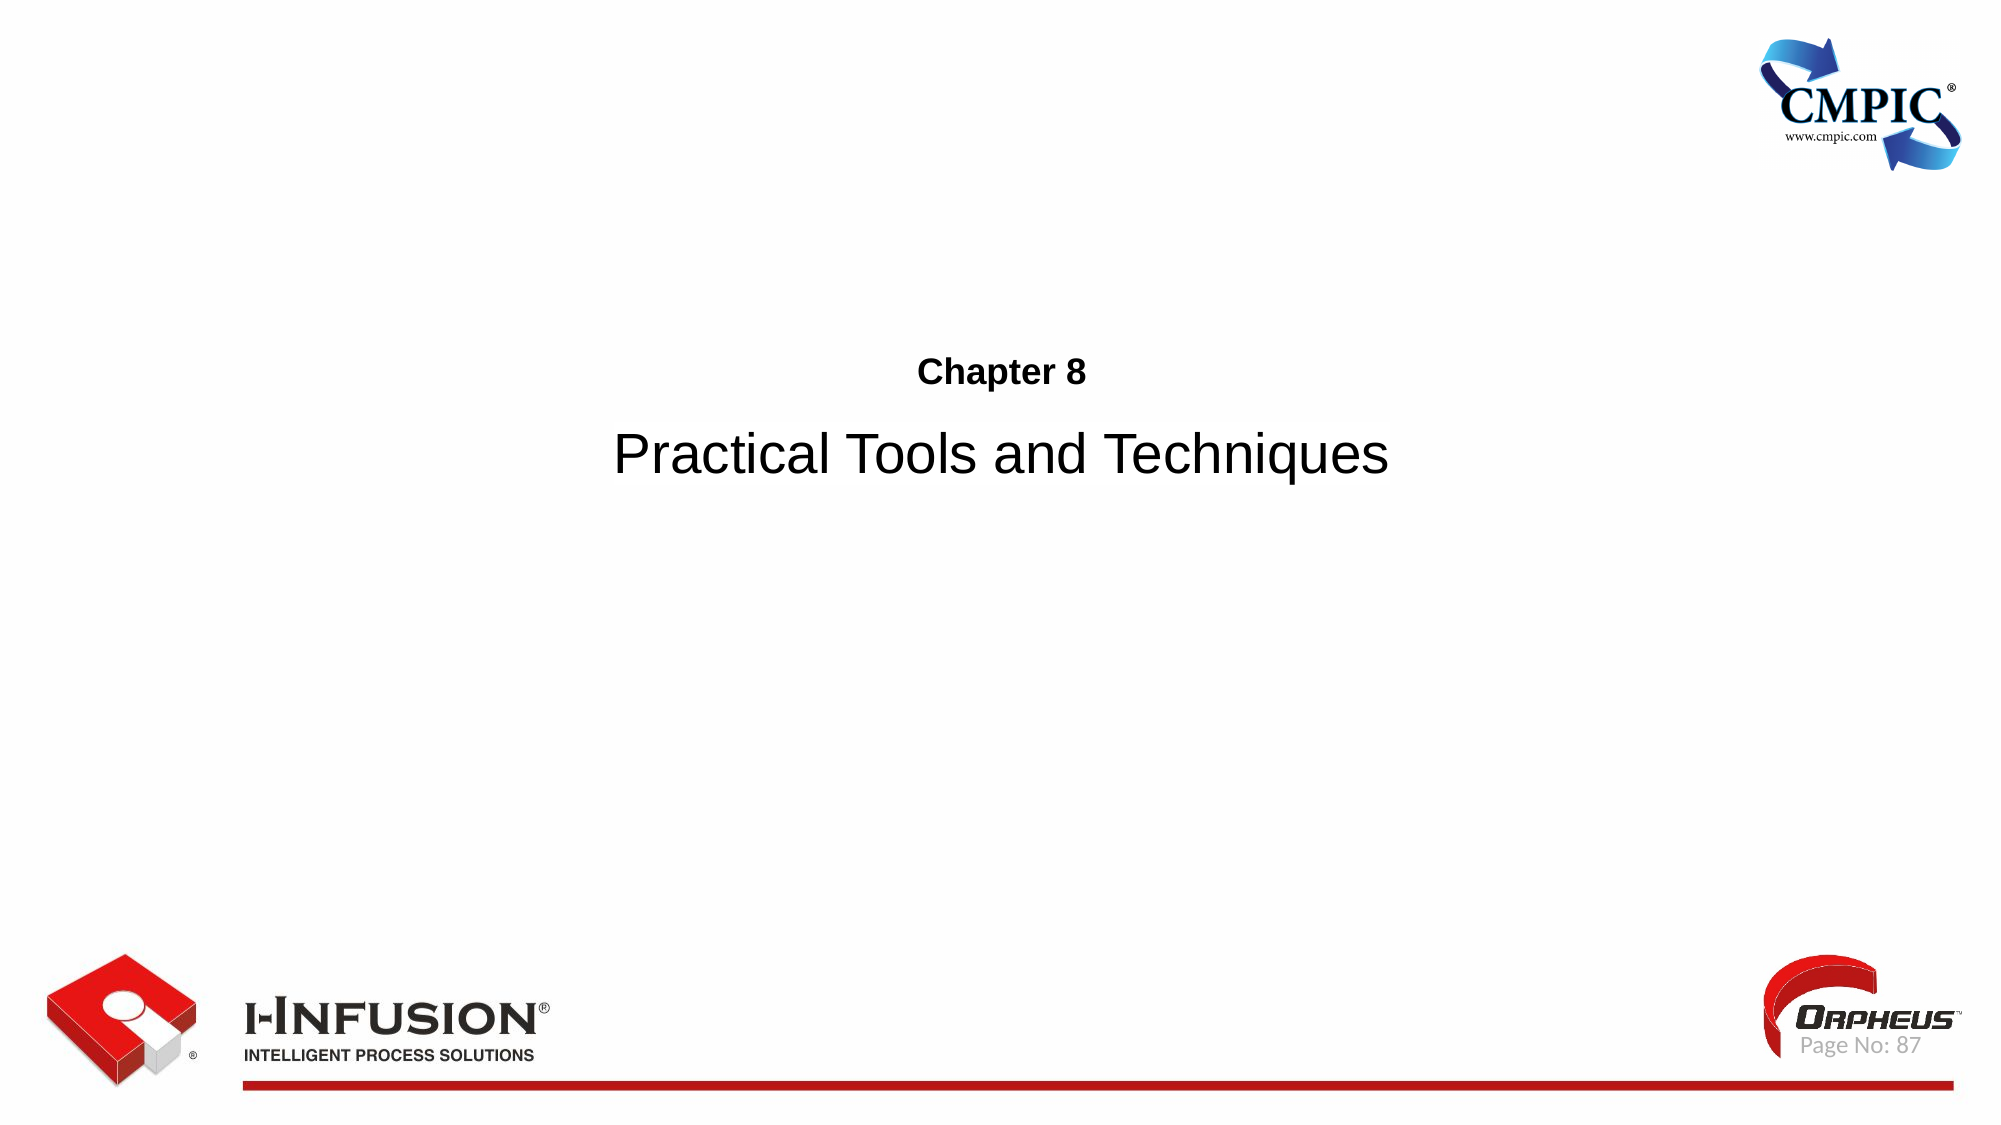

Chapter 8
Practical Tools and Techniques
 Page No: 87